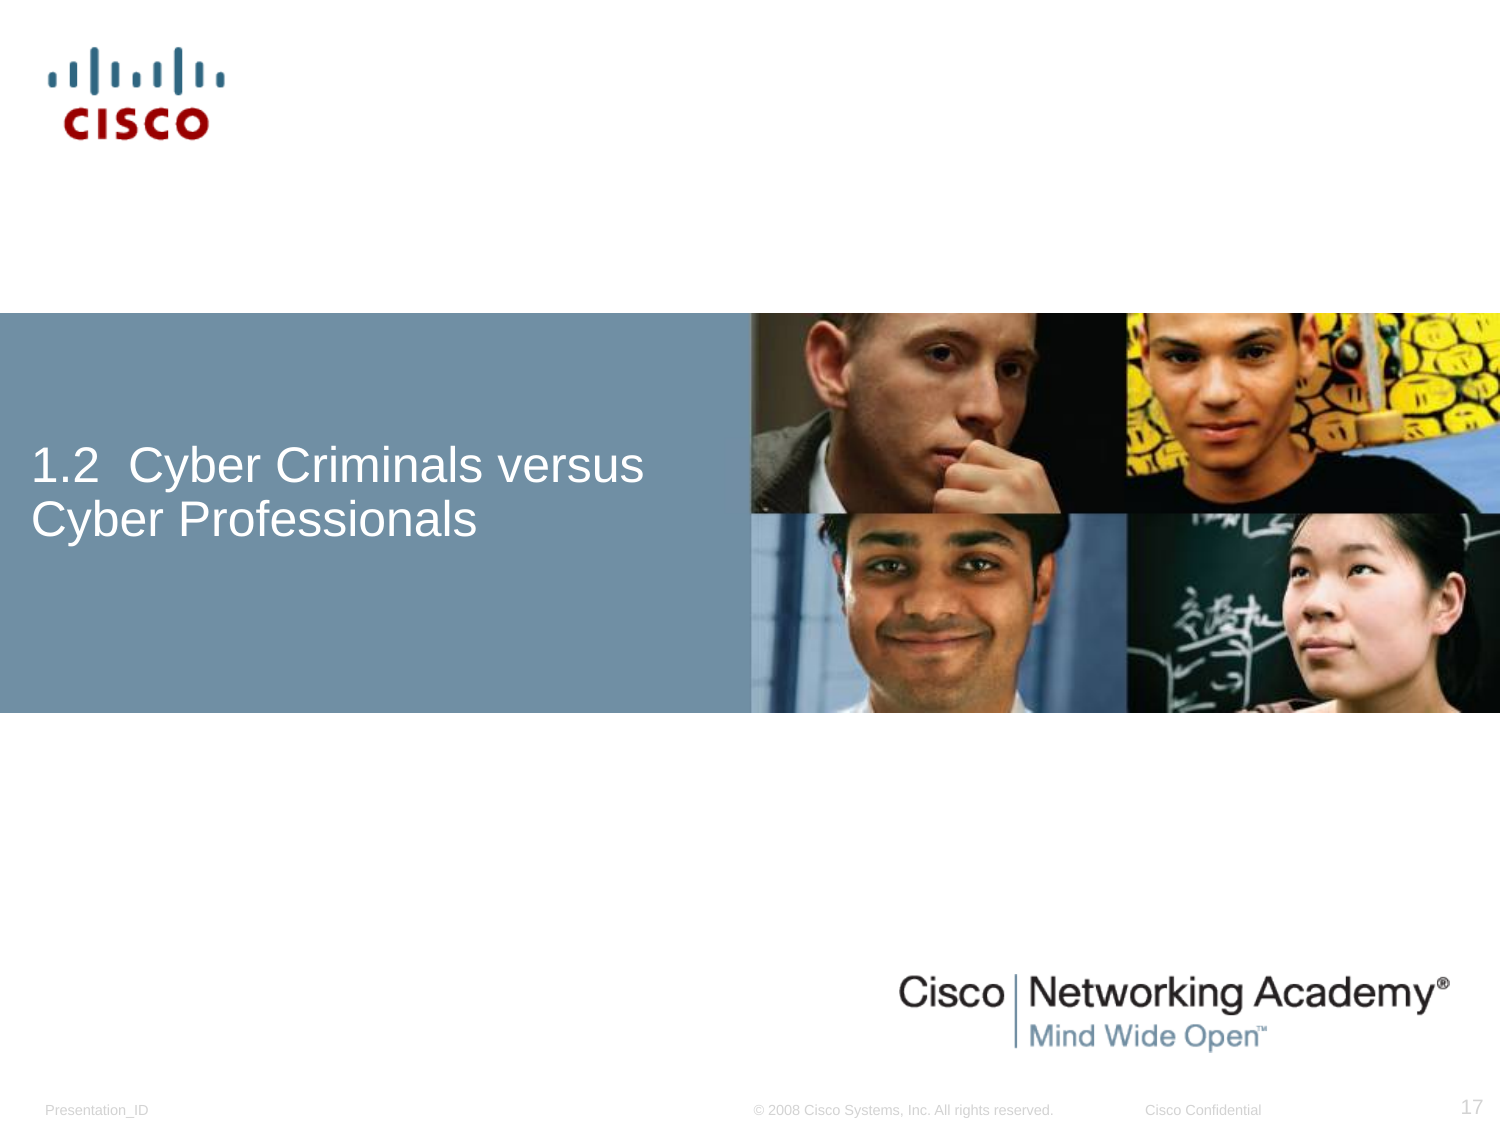

# 1.2  Cyber Criminals versus Cyber Professionals